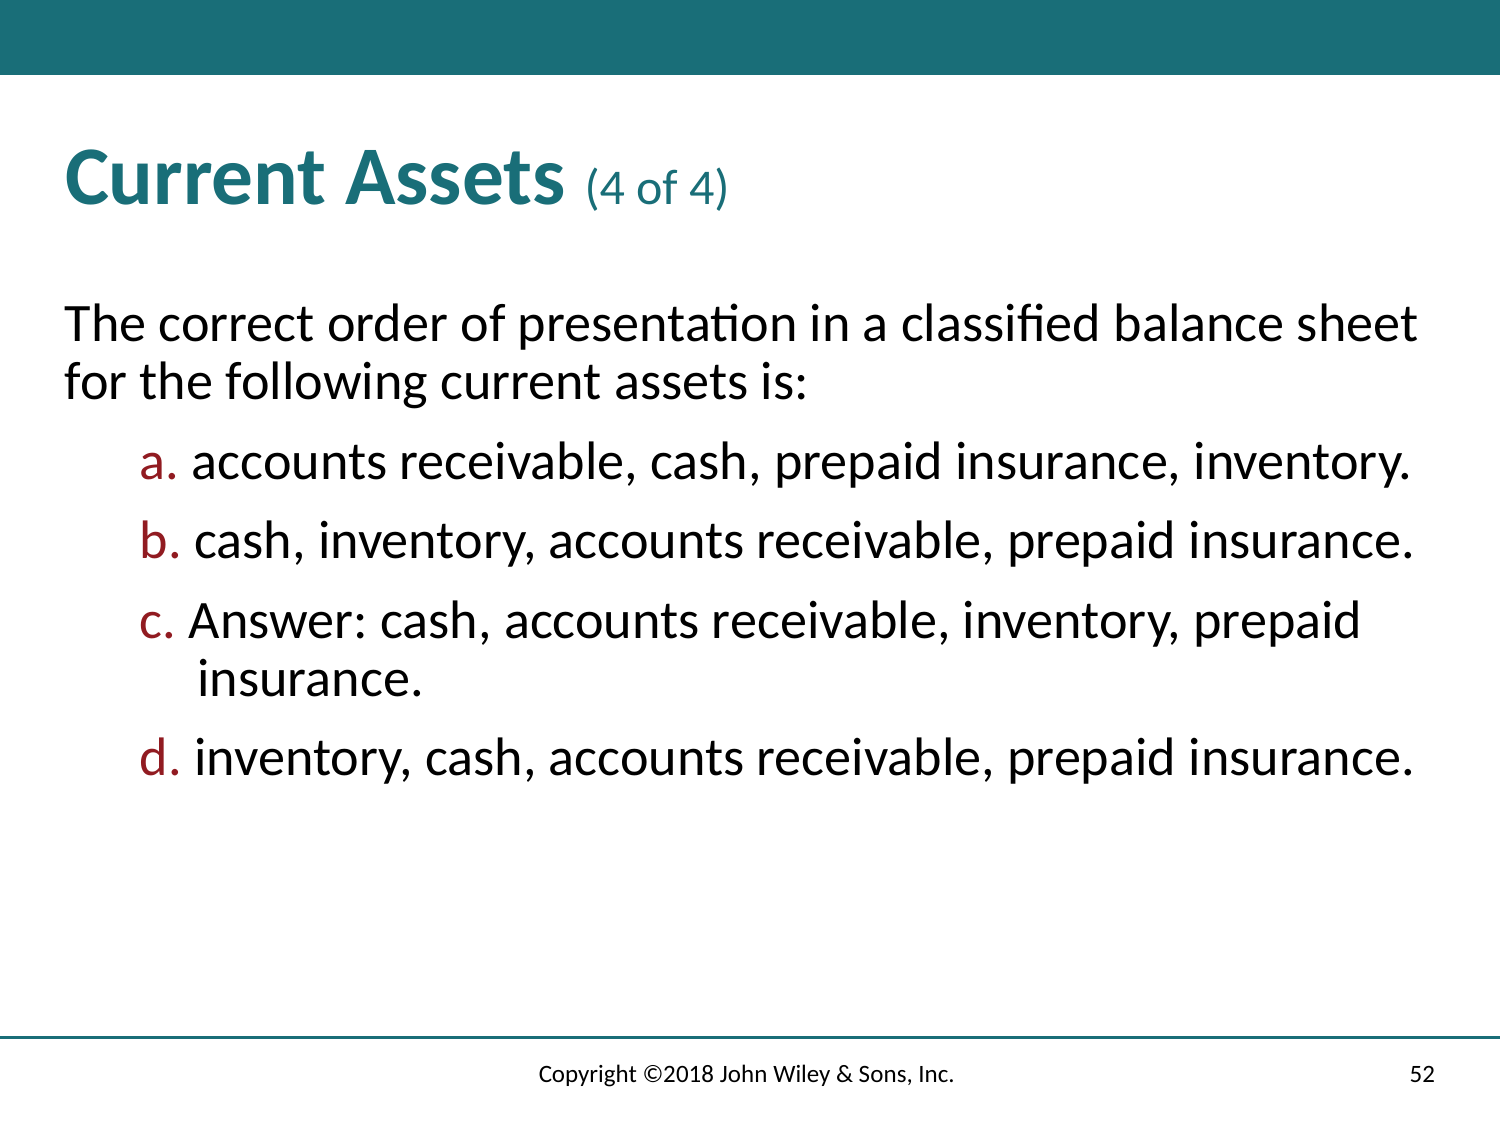

# Current Assets (4 of 4)
The correct order of presentation in a classified balance sheet for the following current assets is:
a. accounts receivable, cash, prepaid insurance, inventory.
b. cash, inventory, accounts receivable, prepaid insurance.
c. Answer: cash, accounts receivable, inventory, prepaid insurance.
d. inventory, cash, accounts receivable, prepaid insurance.
Copyright ©2018 John Wiley & Sons, Inc.
52